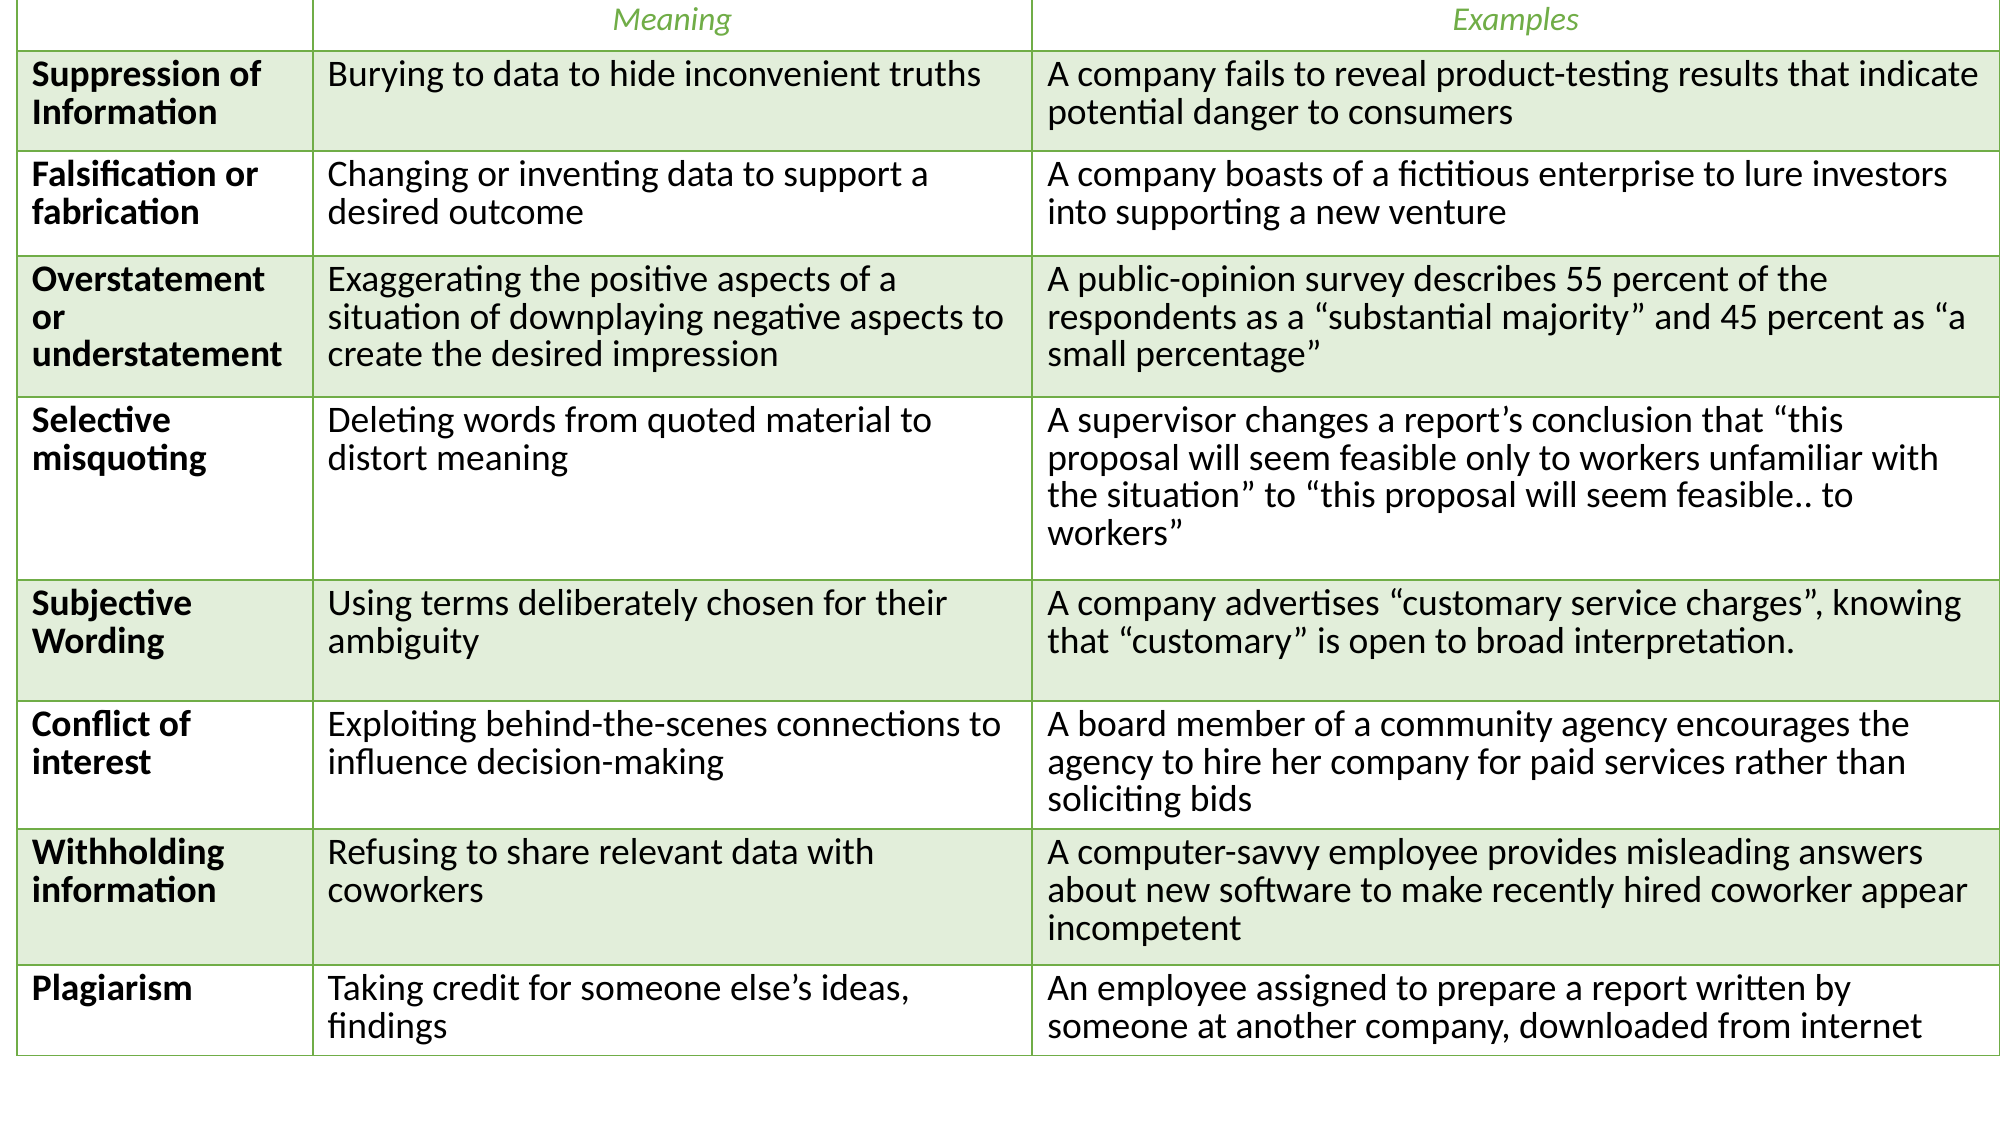

|  | Meaning | Examples |
| --- | --- | --- |
| Suppression of Information | Burying to data to hide inconvenient truths | A company fails to reveal product-testing results that indicate potential danger to consumers |
| Falsification or fabrication | Changing or inventing data to support a desired outcome | A company boasts of a fictitious enterprise to lure investors into supporting a new venture |
| Overstatement or understatement | Exaggerating the positive aspects of a situation of downplaying negative aspects to create the desired impression | A public-opinion survey describes 55 percent of the respondents as a “substantial majority” and 45 percent as “a small percentage” |
| Selective misquoting | Deleting words from quoted material to distort meaning | A supervisor changes a report’s conclusion that “this proposal will seem feasible only to workers unfamiliar with the situation” to “this proposal will seem feasible.. to workers” |
| Subjective Wording | Using terms deliberately chosen for their ambiguity | A company advertises “customary service charges”, knowing that “customary” is open to broad interpretation. |
| Conflict of interest | Exploiting behind-the-scenes connections to influence decision-making | A board member of a community agency encourages the agency to hire her company for paid services rather than soliciting bids |
| Withholding information | Refusing to share relevant data with coworkers | A computer-savvy employee provides misleading answers about new software to make recently hired coworker appear incompetent |
| Plagiarism | Taking credit for someone else’s ideas, findings | An employee assigned to prepare a report written by someone at another company, downloaded from internet |